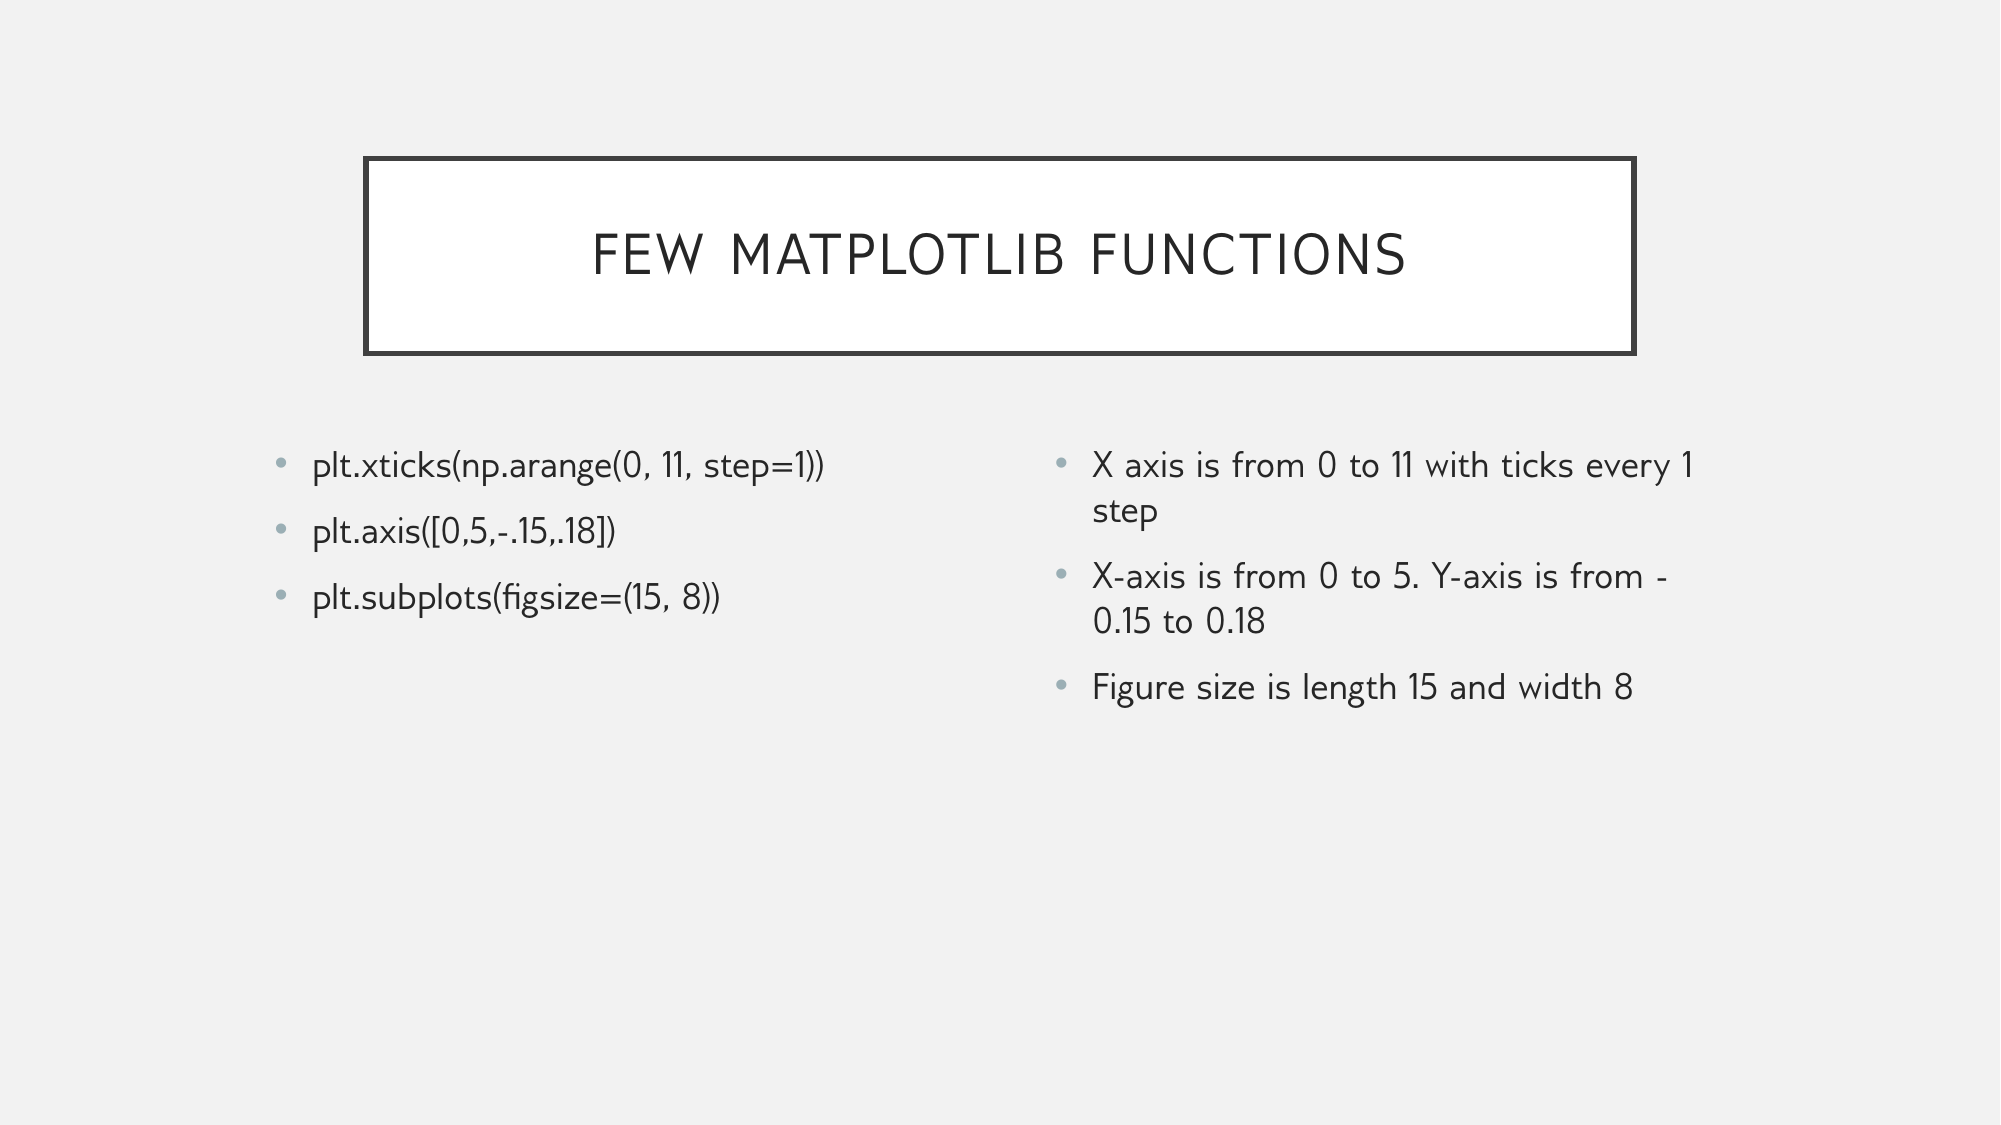

# Few matplotlib functions
plt.xticks(np.arange(0, 11, step=1))
plt.axis([0,5,-.15,.18])
plt.subplots(figsize=(15, 8))
X axis is from 0 to 11 with ticks every 1 step
X-axis is from 0 to 5. Y-axis is from -0.15 to 0.18
Figure size is length 15 and width 8